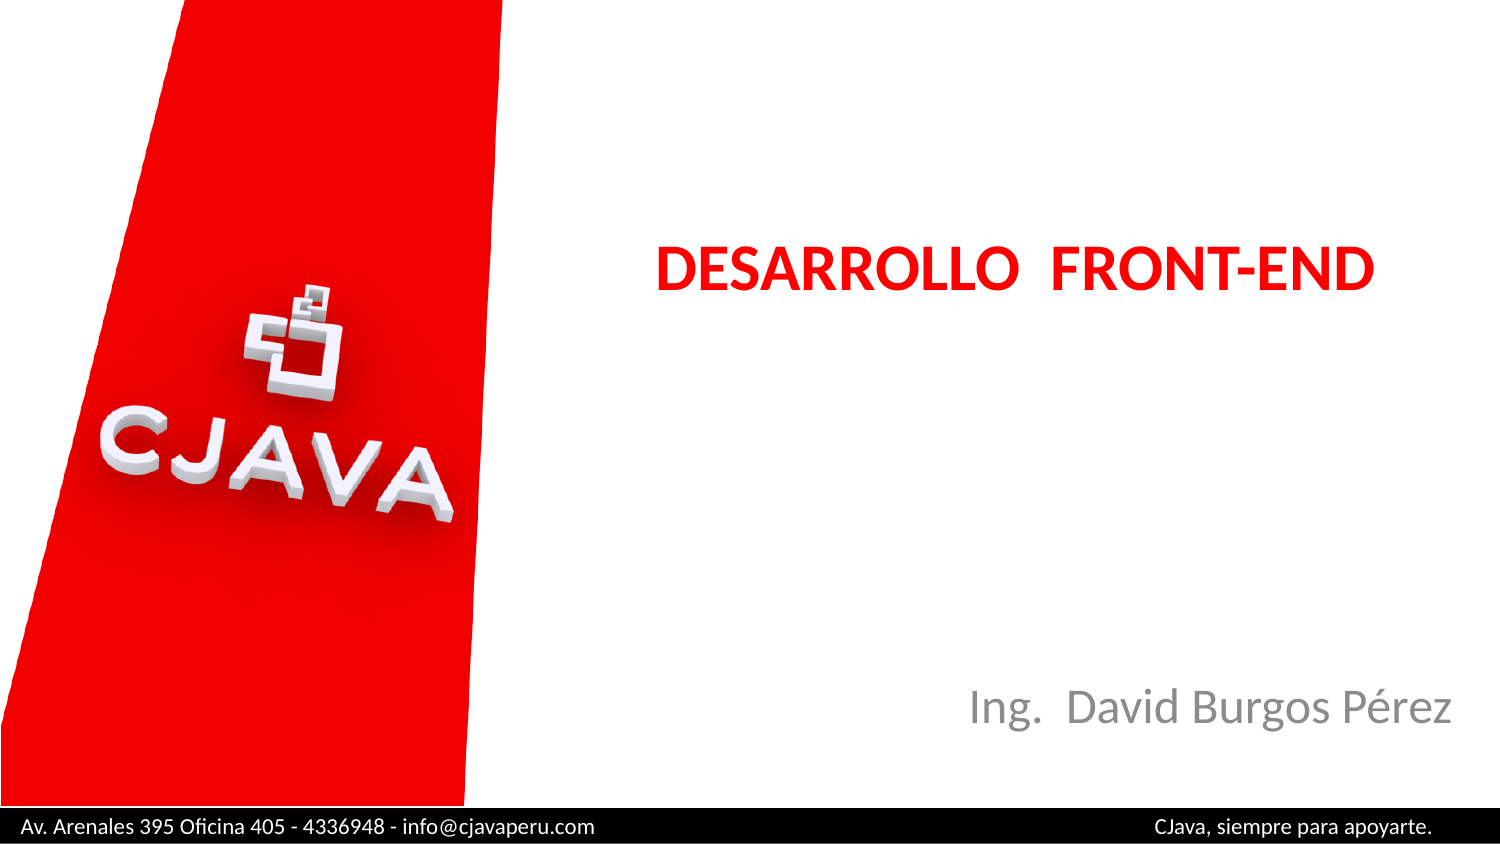

# DESARROLLO  FRONT-END
Ing.  David Burgos Pérez